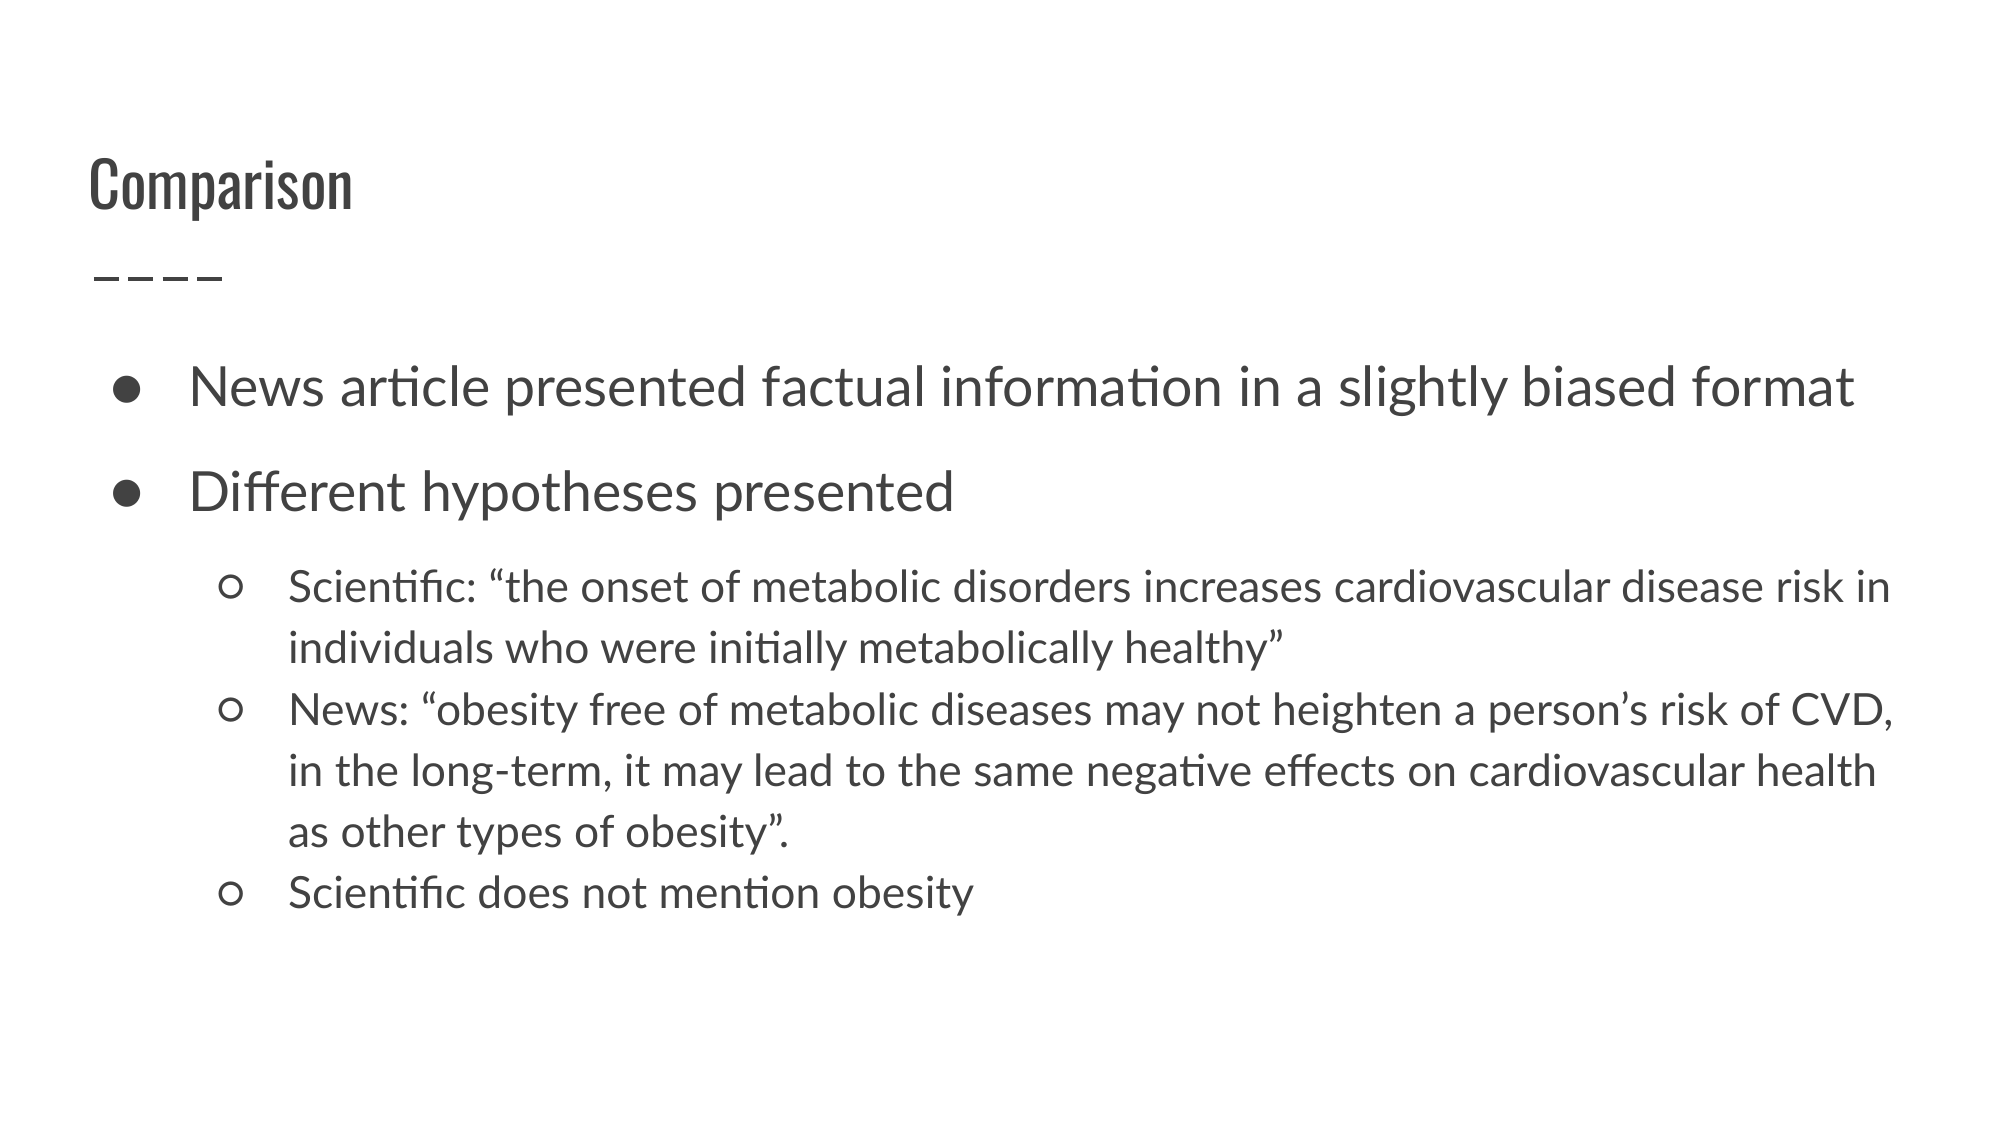

# Comparison
News article presented factual information in a slightly biased format
Different hypotheses presented
Scientific: “the onset of metabolic disorders increases cardiovascular disease risk in individuals who were initially metabolically healthy”
News: “obesity free of metabolic diseases may not heighten a person’s risk of CVD, in the long-term, it may lead to the same negative effects on cardiovascular health as other types of obesity”.
Scientific does not mention obesity